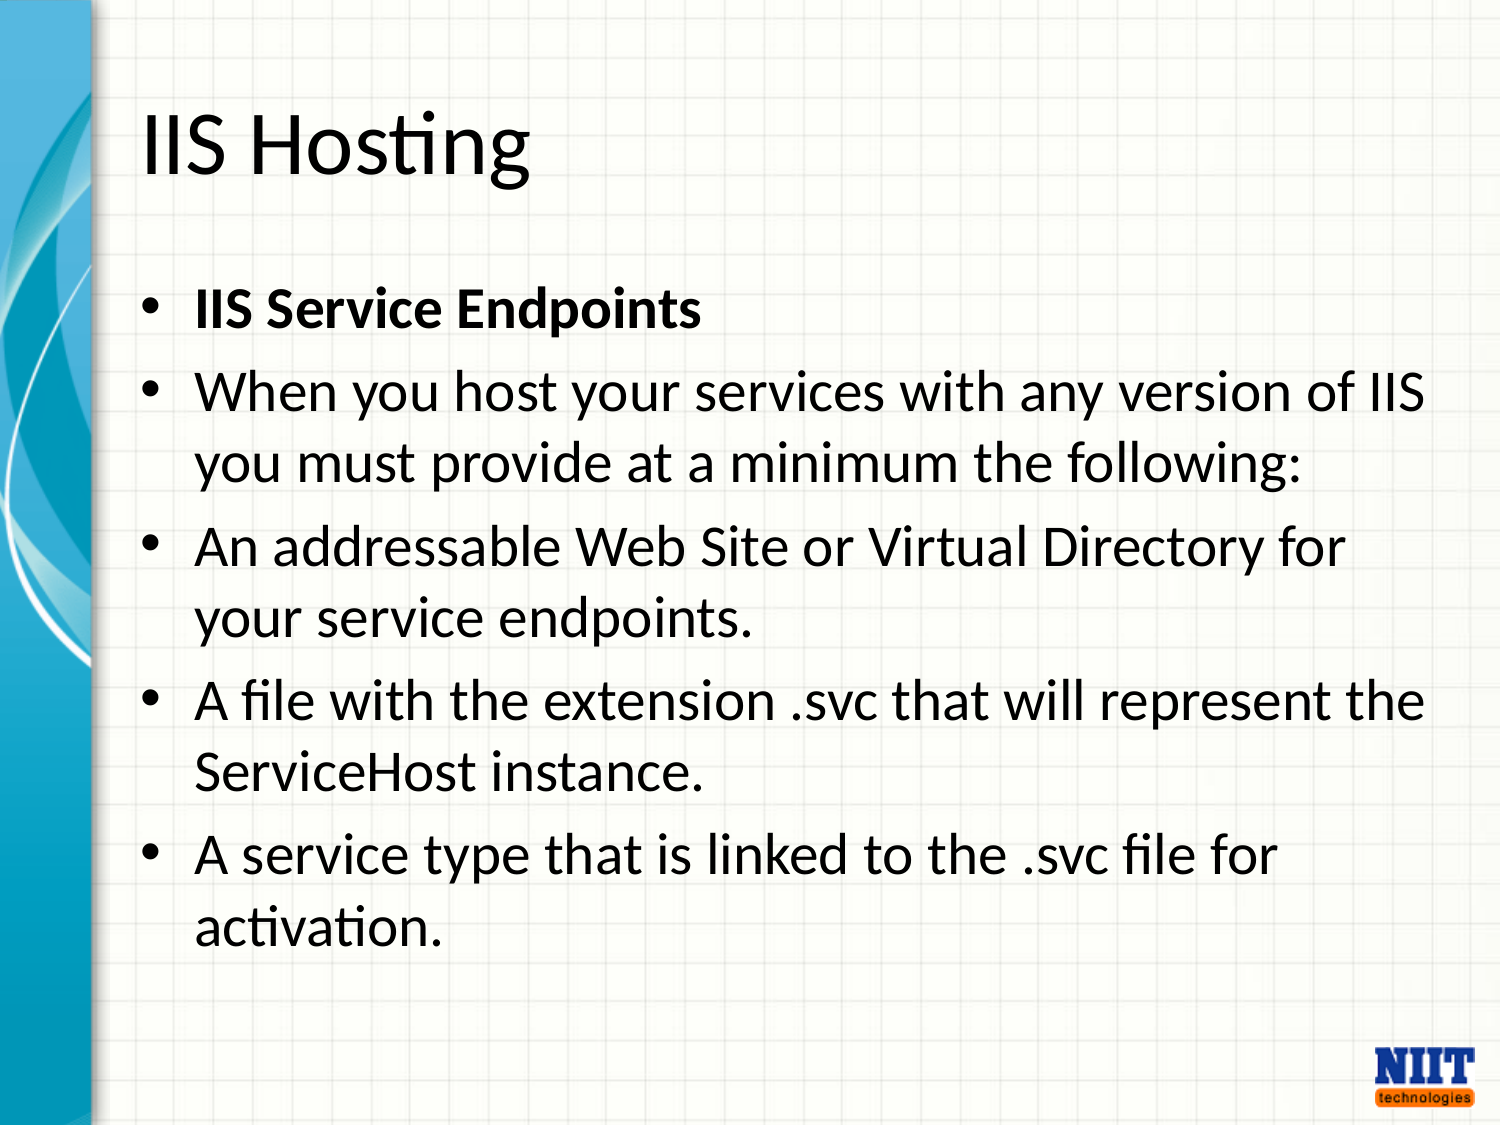

# IIS Hosting
IIS Service Endpoints
When you host your services with any version of IIS you must provide at a minimum the following:
An addressable Web Site or Virtual Directory for your service endpoints.
A file with the extension .svc that will represent the ServiceHost instance.
A service type that is linked to the .svc file for activation.